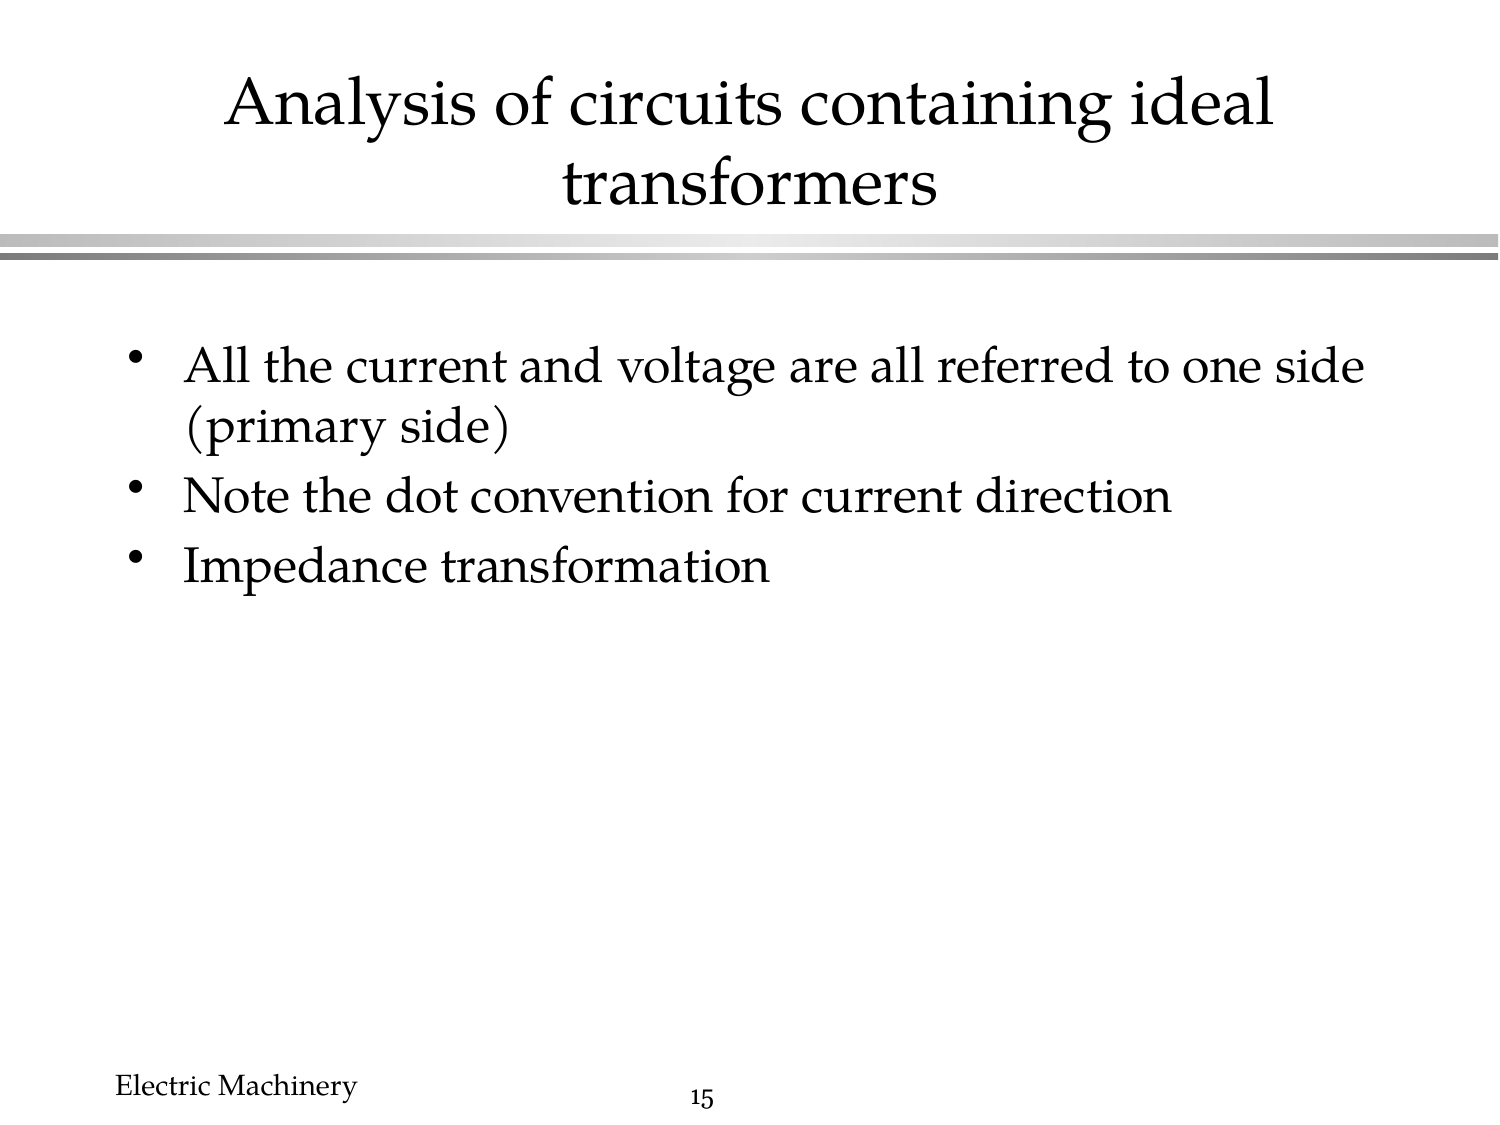

# Analysis of circuits containing ideal transformers
All the current and voltage are all referred to one side (primary side)
Note the dot convention for current direction
Impedance transformation
Electric Machinery